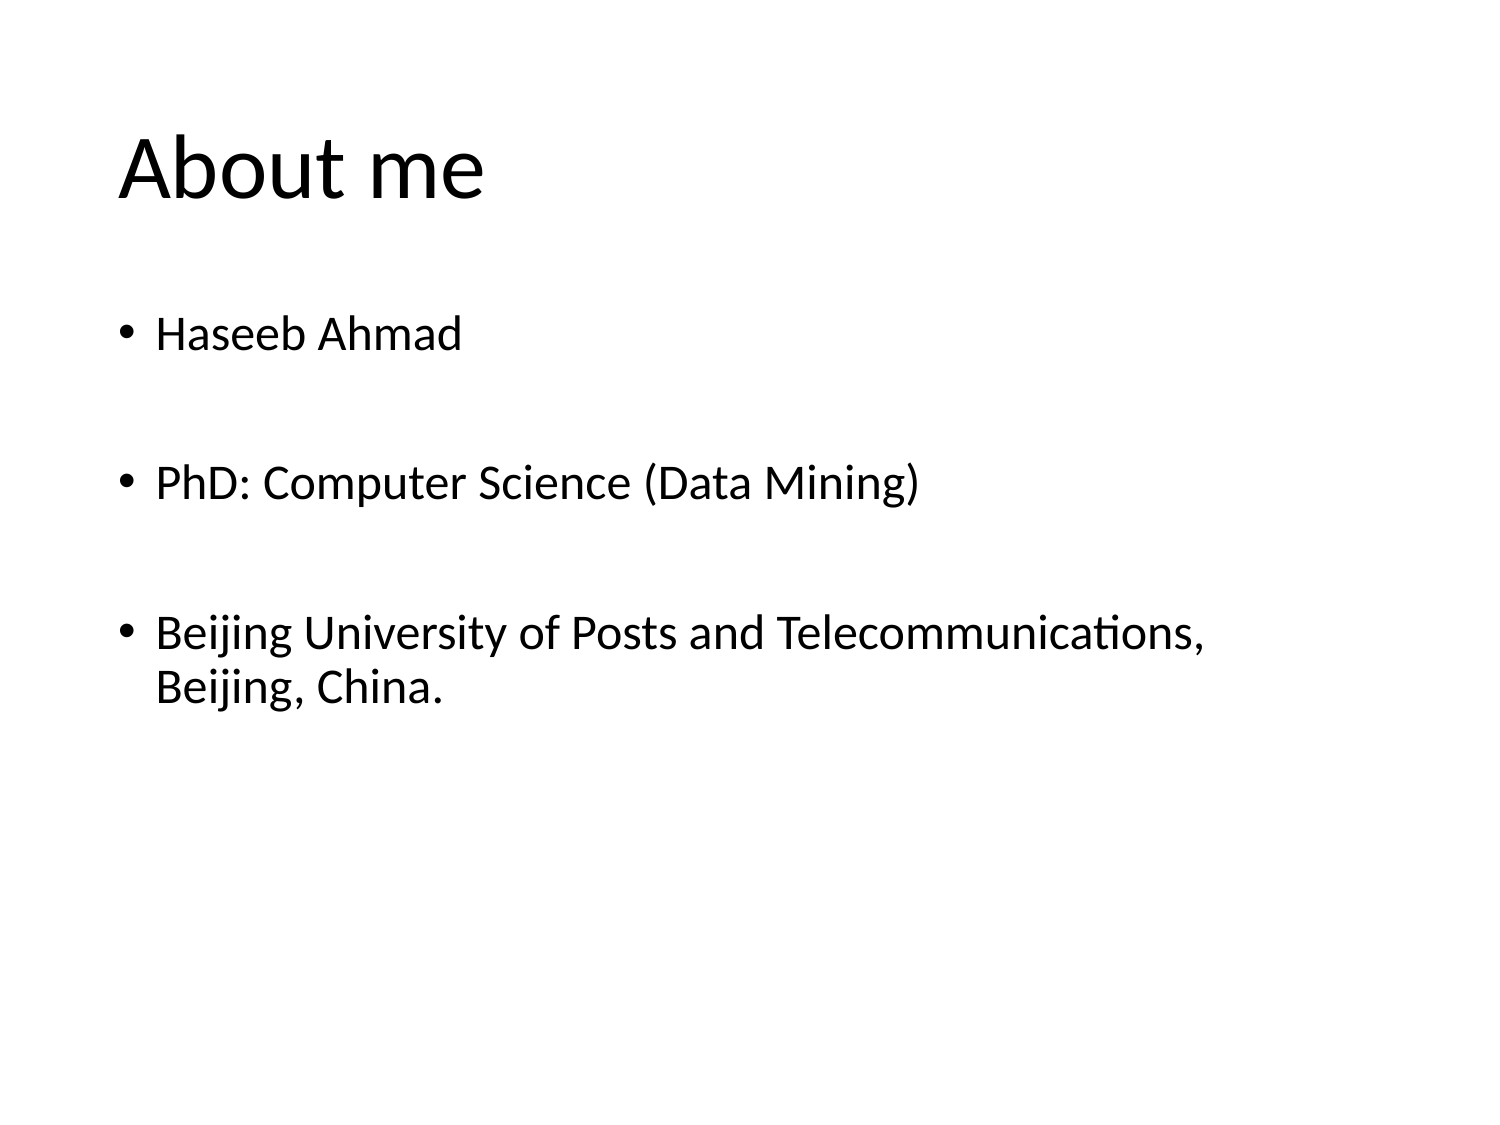

# About me
Haseeb Ahmad

PhD: Computer Science (Data Mining)

Beijing University of Posts and Telecommunications,          Beijing, China.

2  |